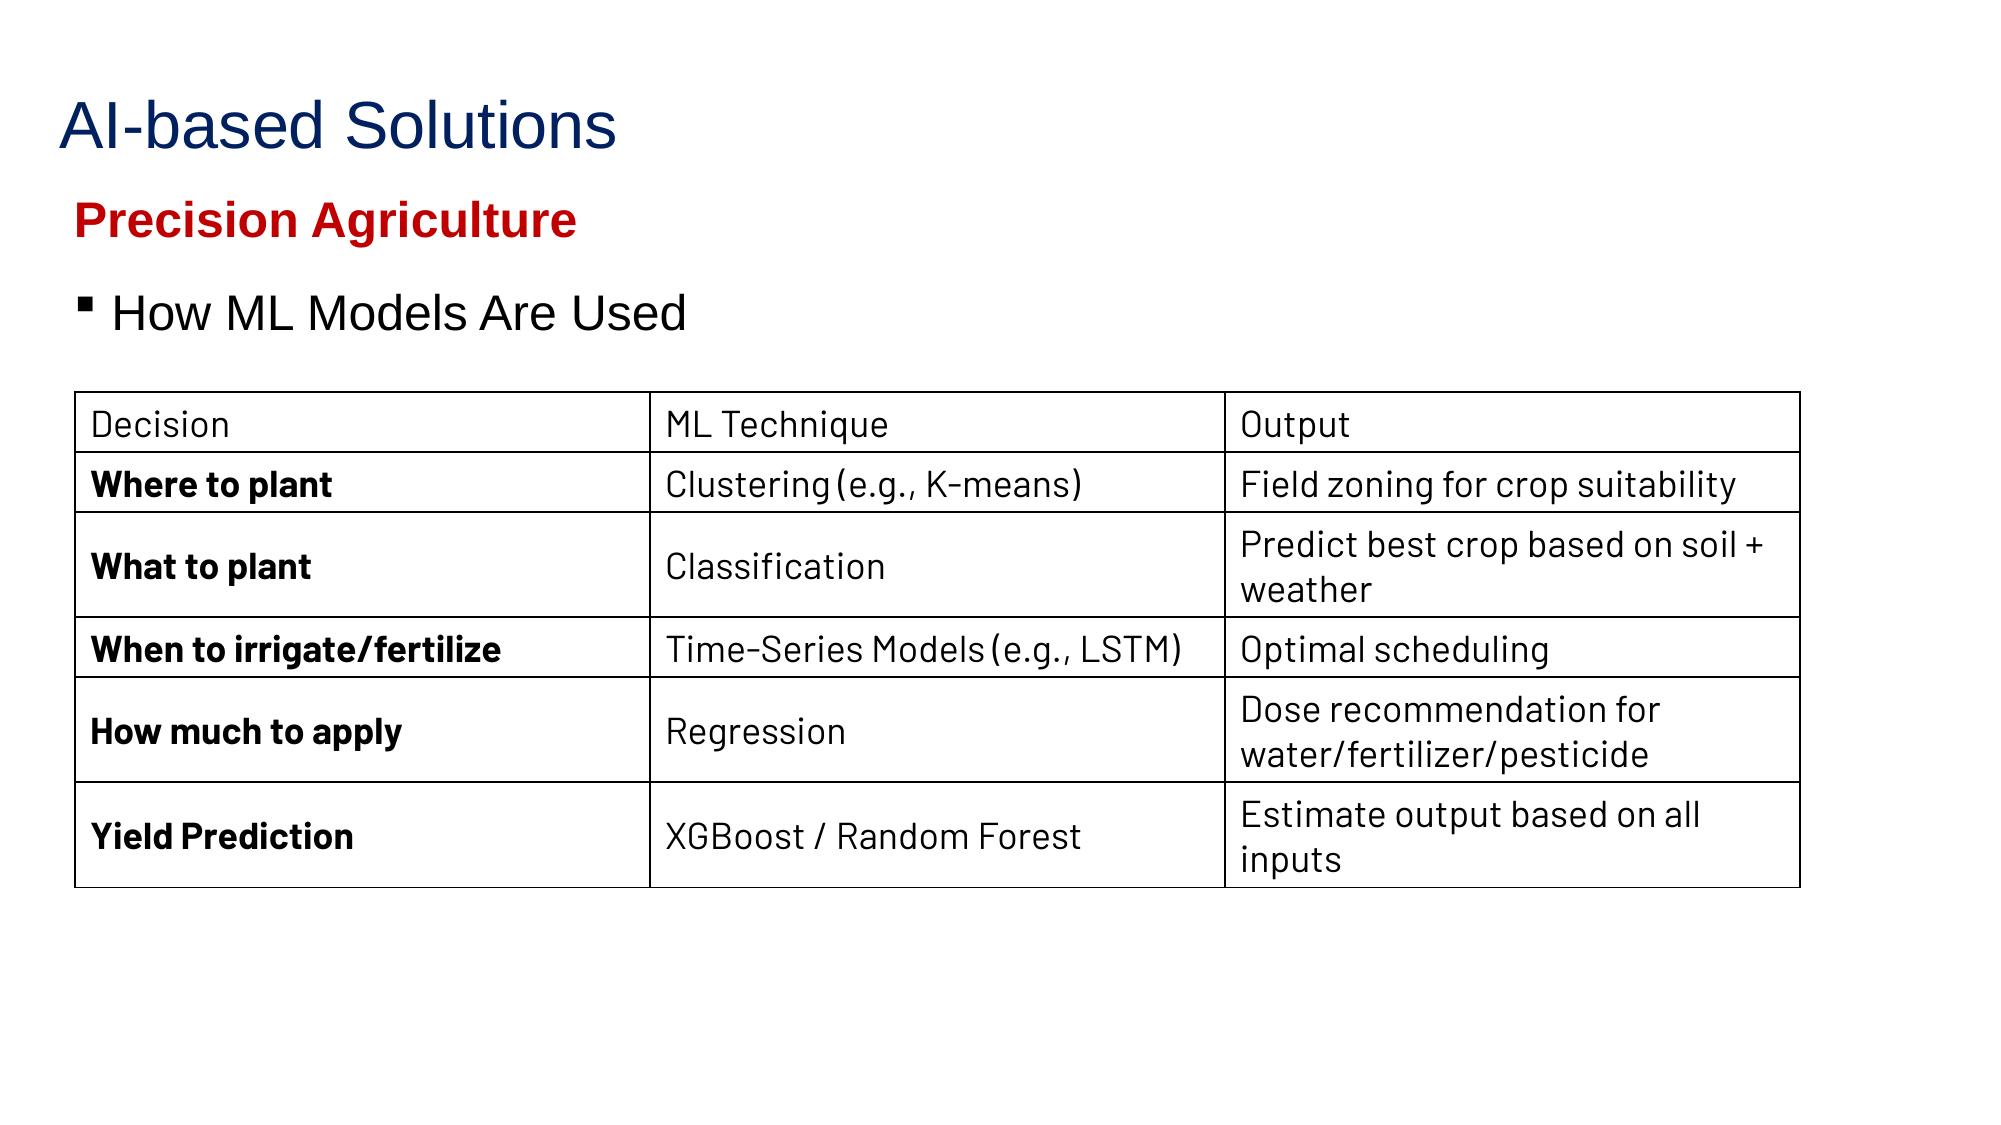

# AI-based Solutions
Precision Agriculture

How ML Models Are Used

| Decision | ML Technique | Output |
| --- | --- | --- |
| Where to plant | Clustering (e.g., K-means) | Field zoning for crop suitability |
| What to plant | Classification | Predict best crop based on soil + weather |
| When to irrigate/fertilize | Time-Series Models (e.g., LSTM) | Optimal scheduling |
| How much to apply | Regression | Dose recommendation for water/fertilizer/pesticide |
| Yield Prediction | XGBoost / Random Forest | Estimate output based on all inputs |